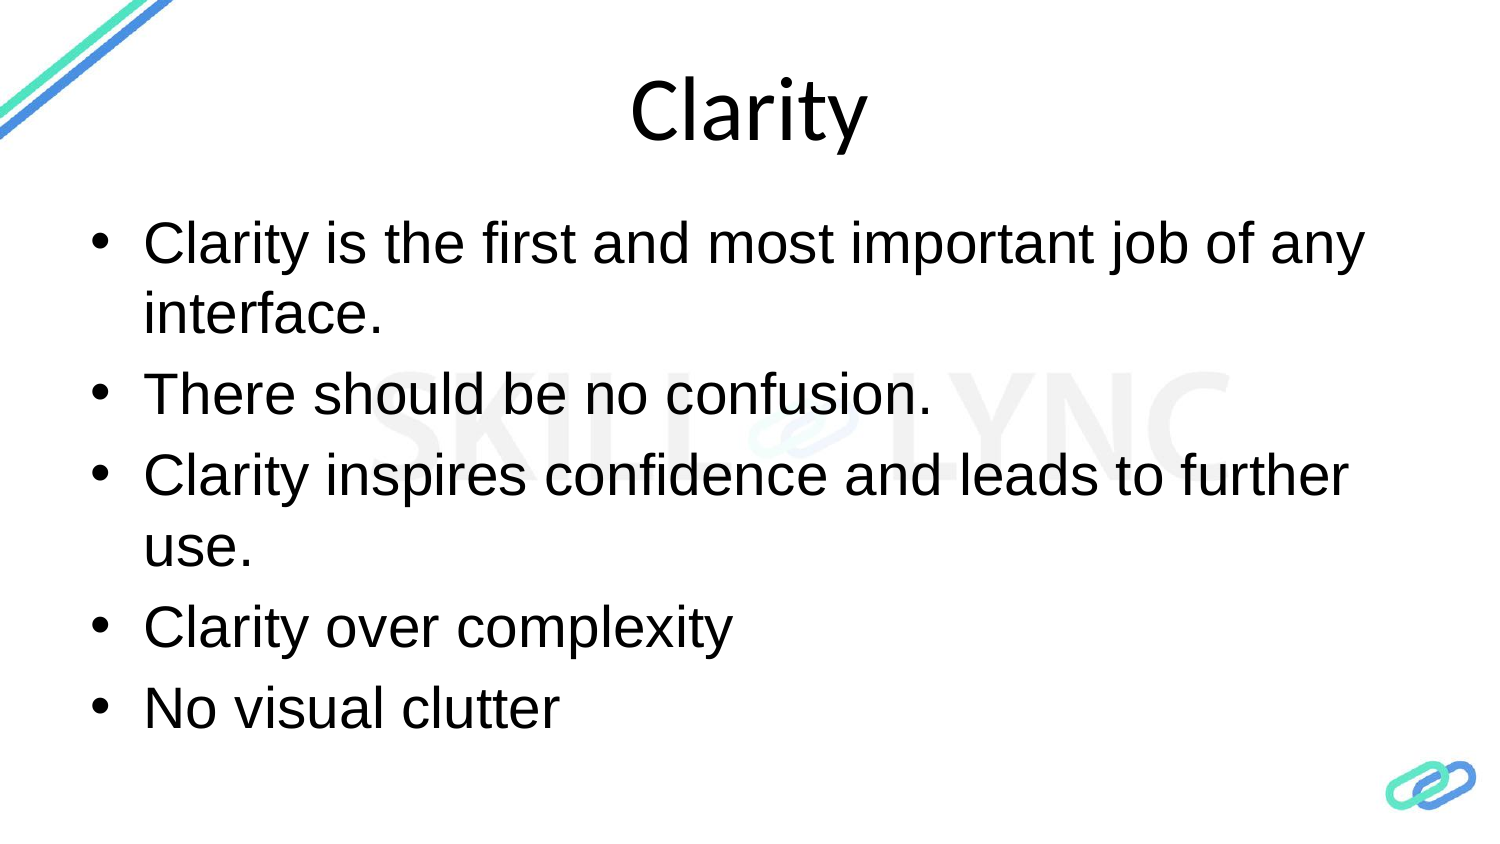

# Clarity
Clarity is the first and most important job of any interface.
There should be no confusion.
Clarity inspires confidence and leads to further use.
Clarity over complexity
No visual clutter